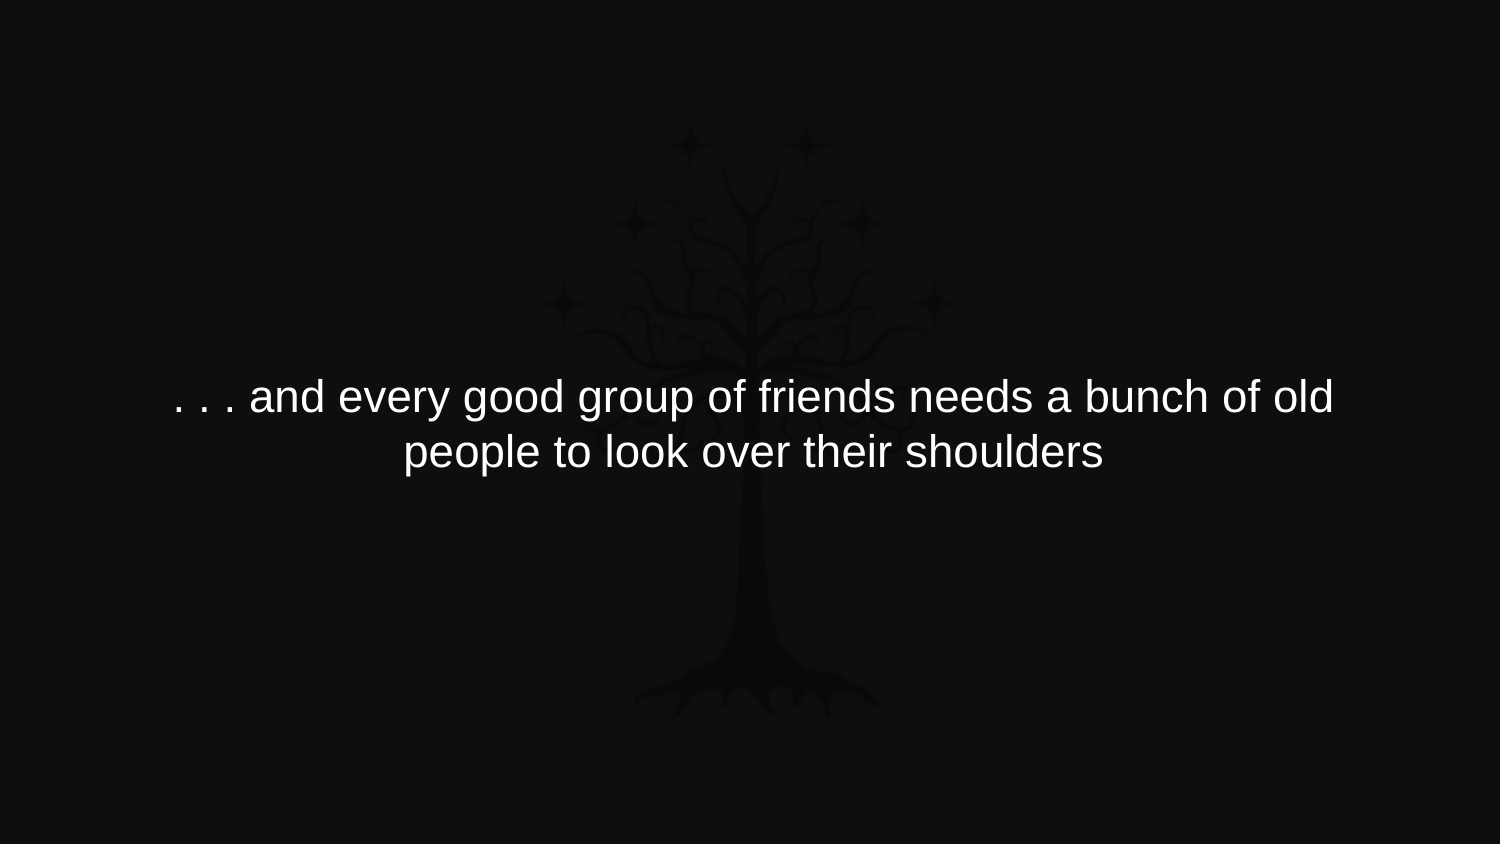

# . . . and every good group of friends needs a bunch of old people to look over their shoulders